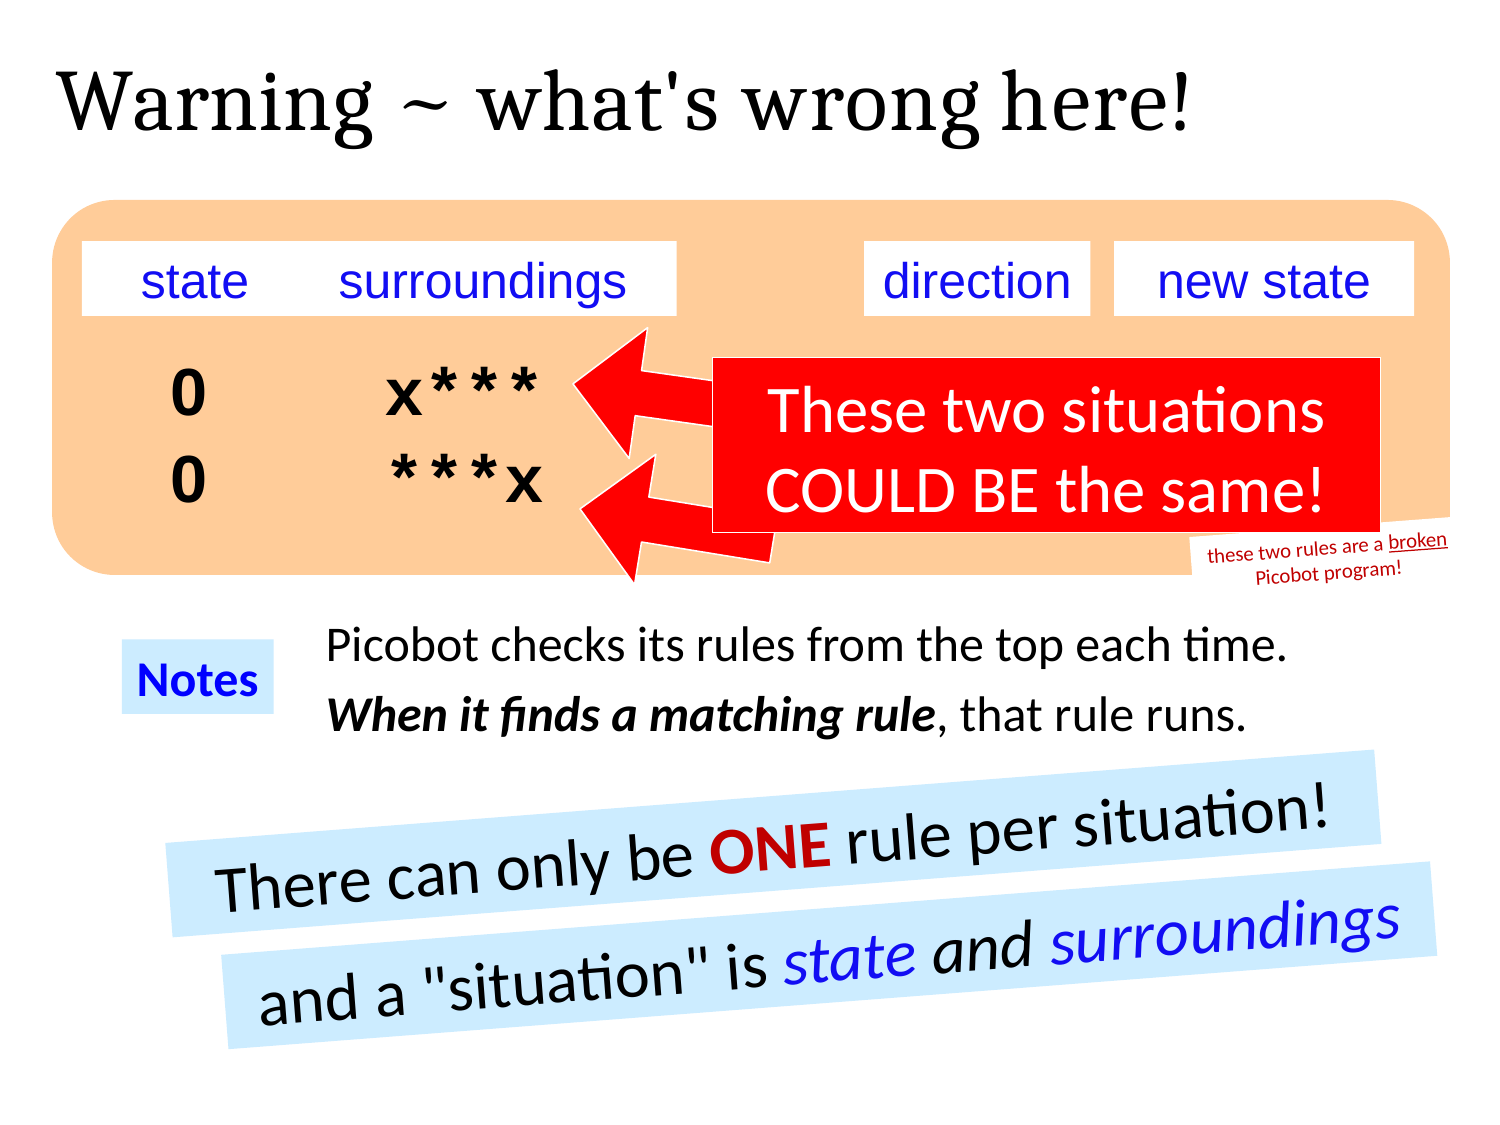

Warning ~ what's wrong here!

state
surroundings
direction
new state

0
x***
S
0
These two situations COULD BE the same!

0
***x
N
0

these two rules are a broken Picobot program!
Picobot checks its rules from the top each time.
Notes
When it finds a matching rule, that rule runs.
There can only be ONE rule per situation!
and a "situation" is state and surroundings